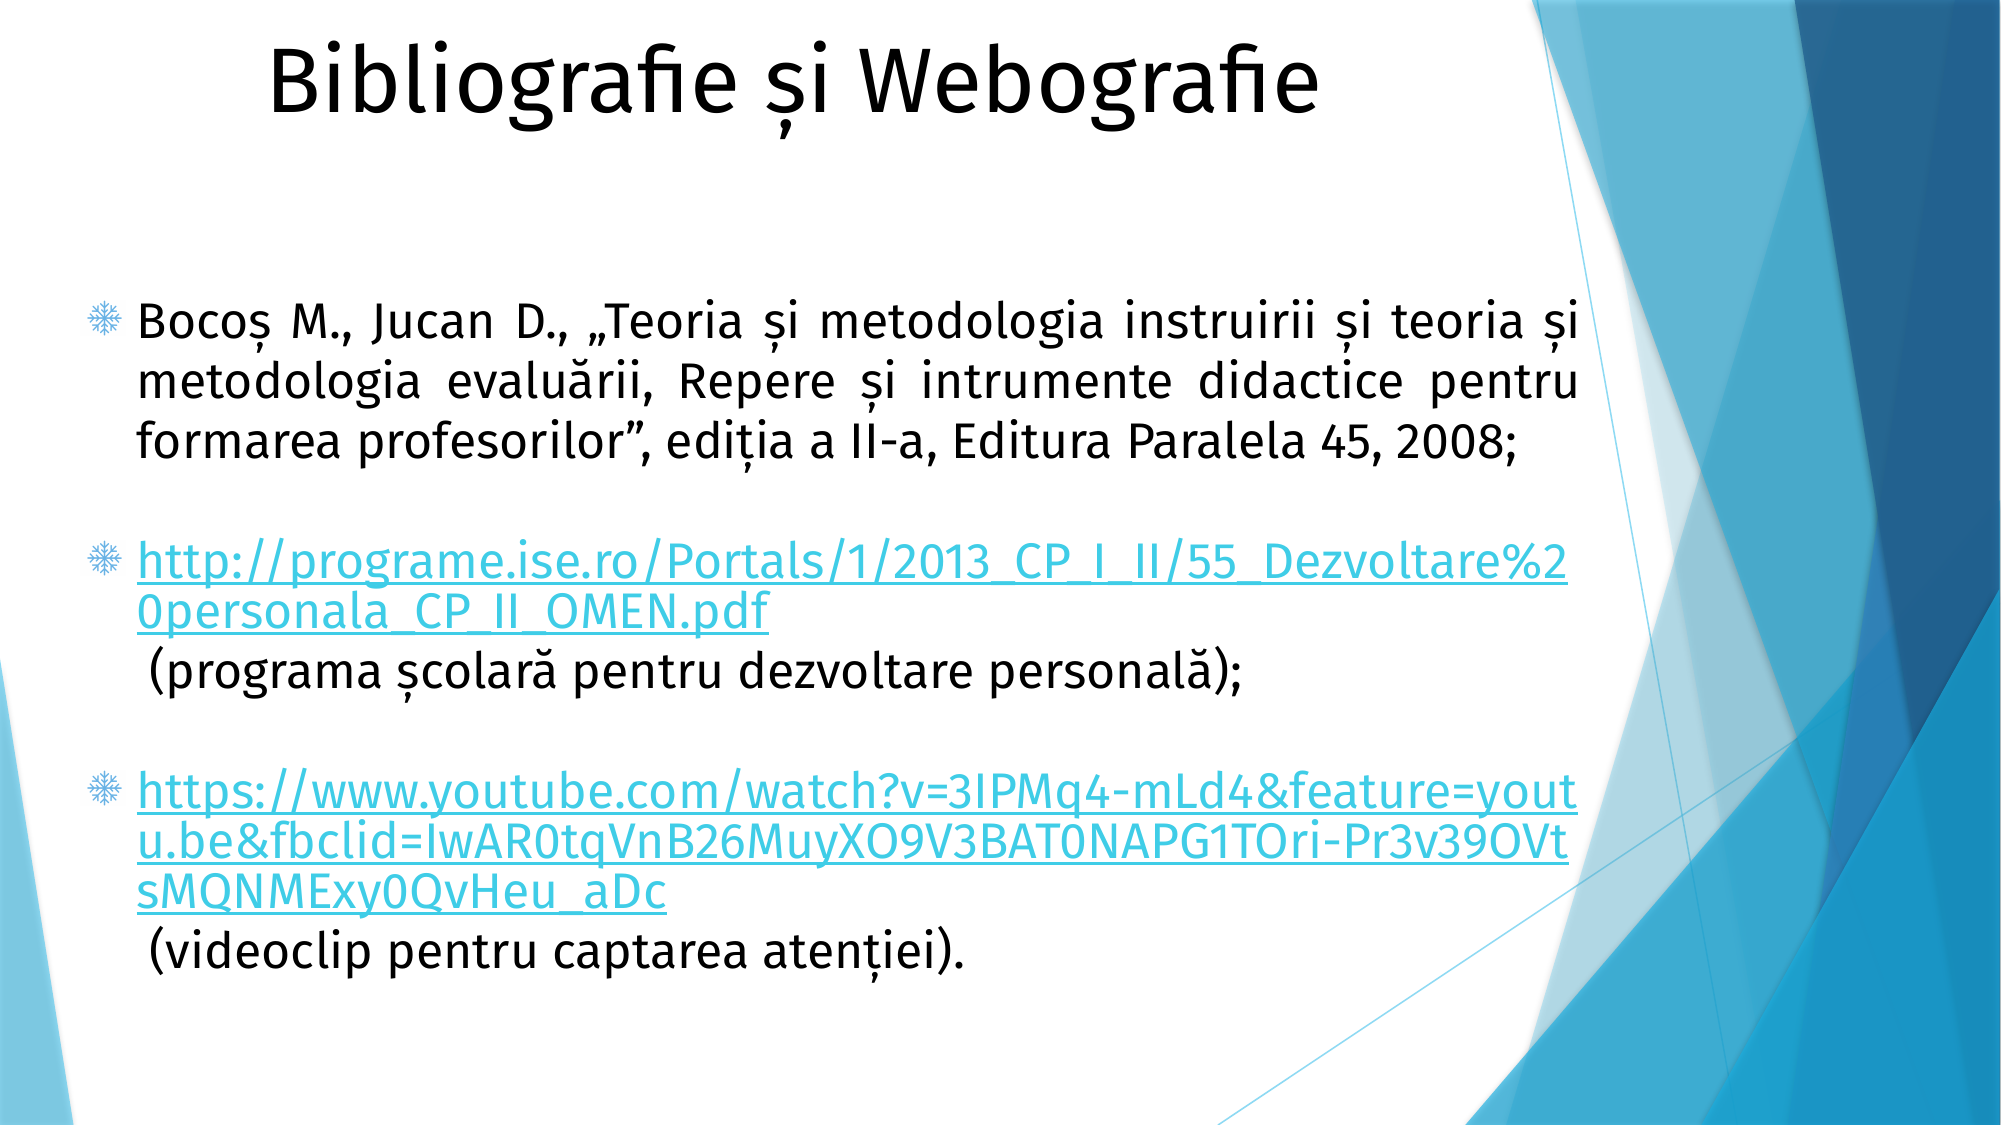

Bibliografie și Webografie
Bocoș M., Jucan D., „Teoria și metodologia instruirii și teoria și metodologia evaluării, Repere și intrumente didactice pentru formarea profesorilor”, ediția a II-a, Editura Paralela 45, 2008;

http://programe.ise.ro/Portals/1/2013_CP_I_II/55_Dezvoltare%20personala_CP_II_OMEN.pdf (programa școlară pentru dezvoltare personală);

https://www.youtube.com/watch?v=3IPMq4-mLd4&feature=youtu.be&fbclid=IwAR0tqVnB26MuyXO9V3BAT0NAPG1TOri-Pr3v39OVtsMQNMExy0QvHeu_aDc (videoclip pentru captarea atenției).